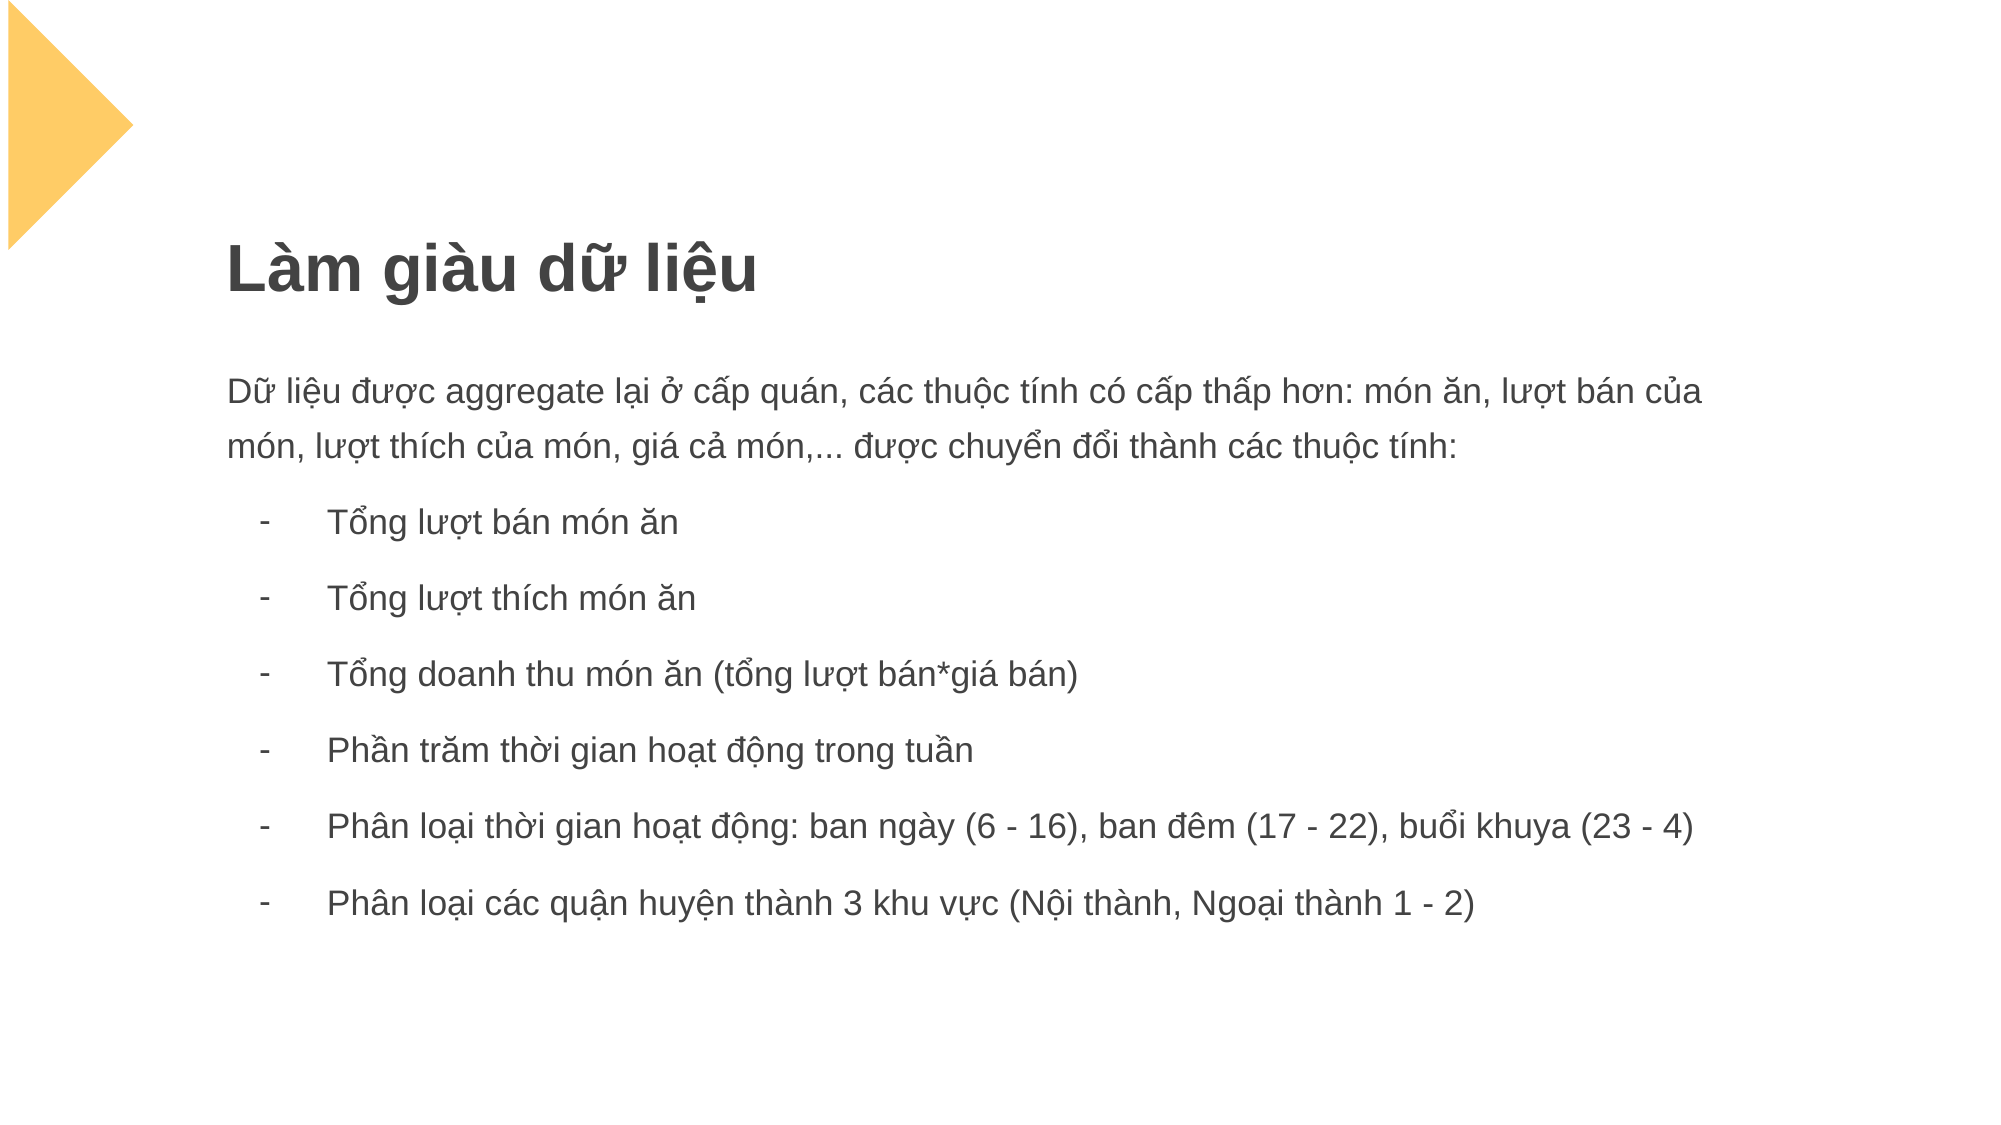

# Làm giàu dữ liệu
Dữ liệu được aggregate lại ở cấp quán, các thuộc tính có cấp thấp hơn: món ăn, lượt bán của món, lượt thích của món, giá cả món,... được chuyển đổi thành các thuộc tính:
Tổng lượt bán món ăn
Tổng lượt thích món ăn
Tổng doanh thu món ăn (tổng lượt bán*giá bán)
Phần trăm thời gian hoạt động trong tuần
Phân loại thời gian hoạt động: ban ngày (6 - 16), ban đêm (17 - 22), buổi khuya (23 - 4)
Phân loại các quận huyện thành 3 khu vực (Nội thành, Ngoại thành 1 - 2)